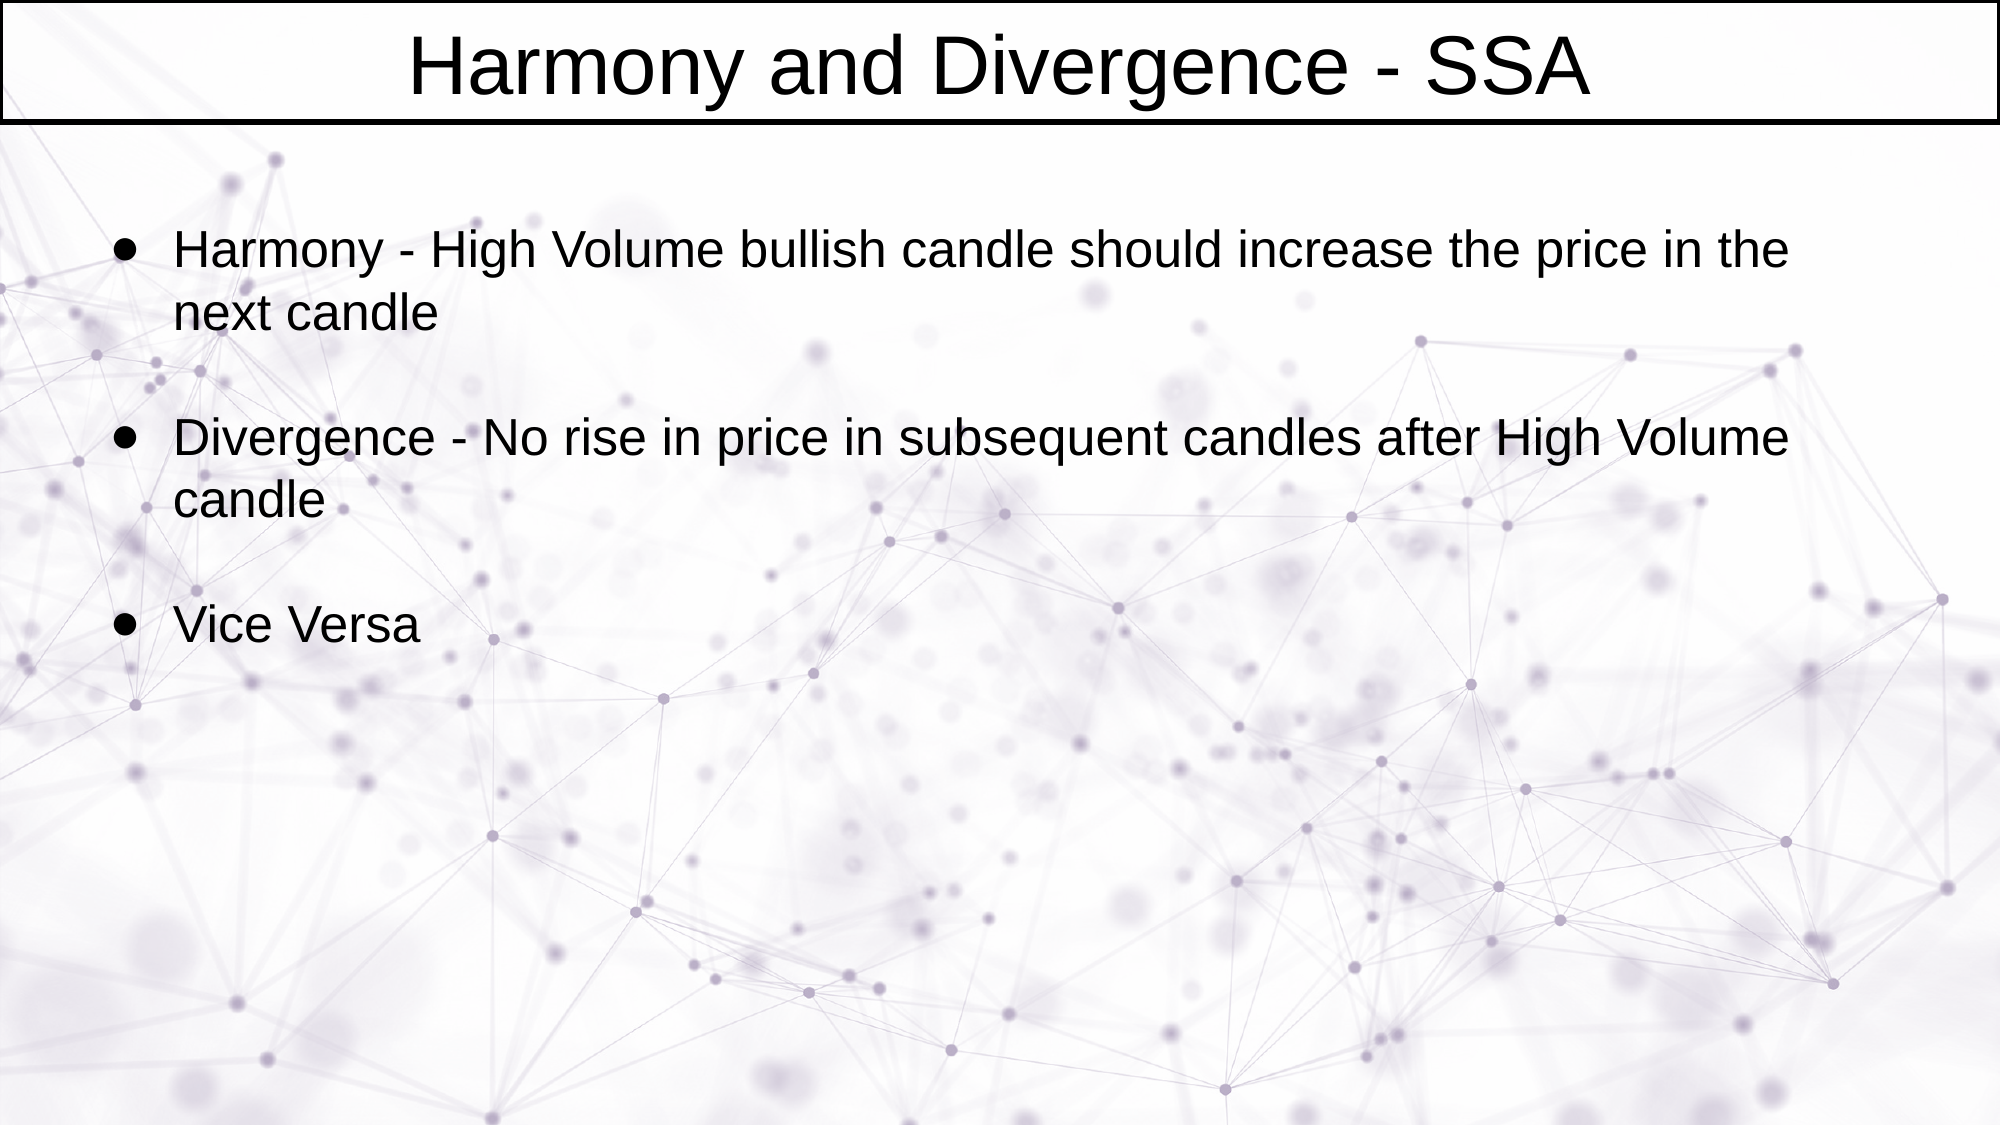

# Harmony and Divergence - SSA
Harmony - High Volume bullish candle should increase the price in the next candle

Divergence - No rise in price in subsequent candles after High Volume candle

Vice Versa